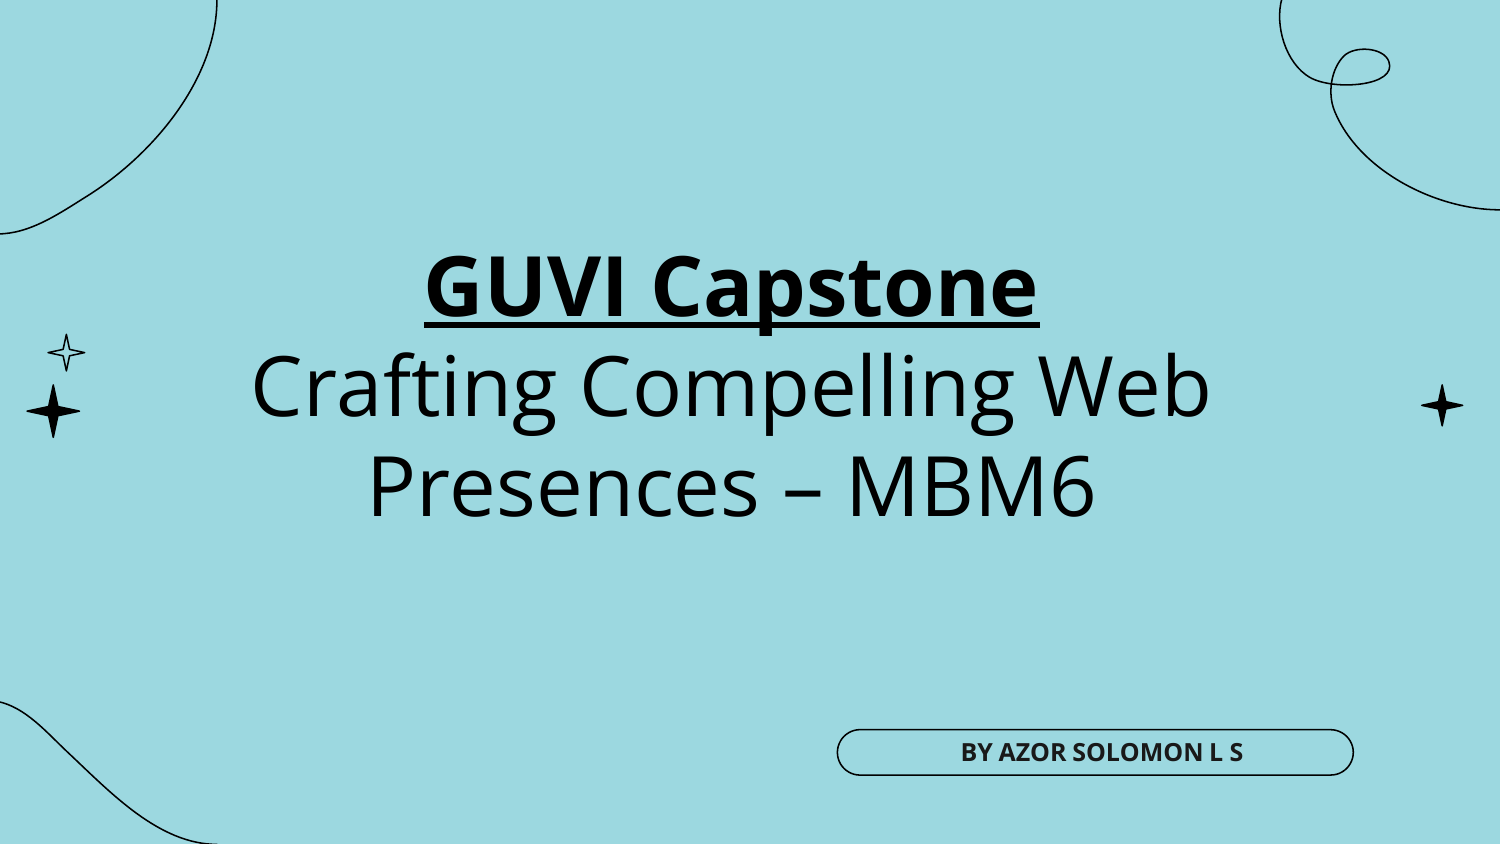

# GUVI Capstone Crafting Compelling Web Presences – MBM6
BY AZOR SOLOMON L S